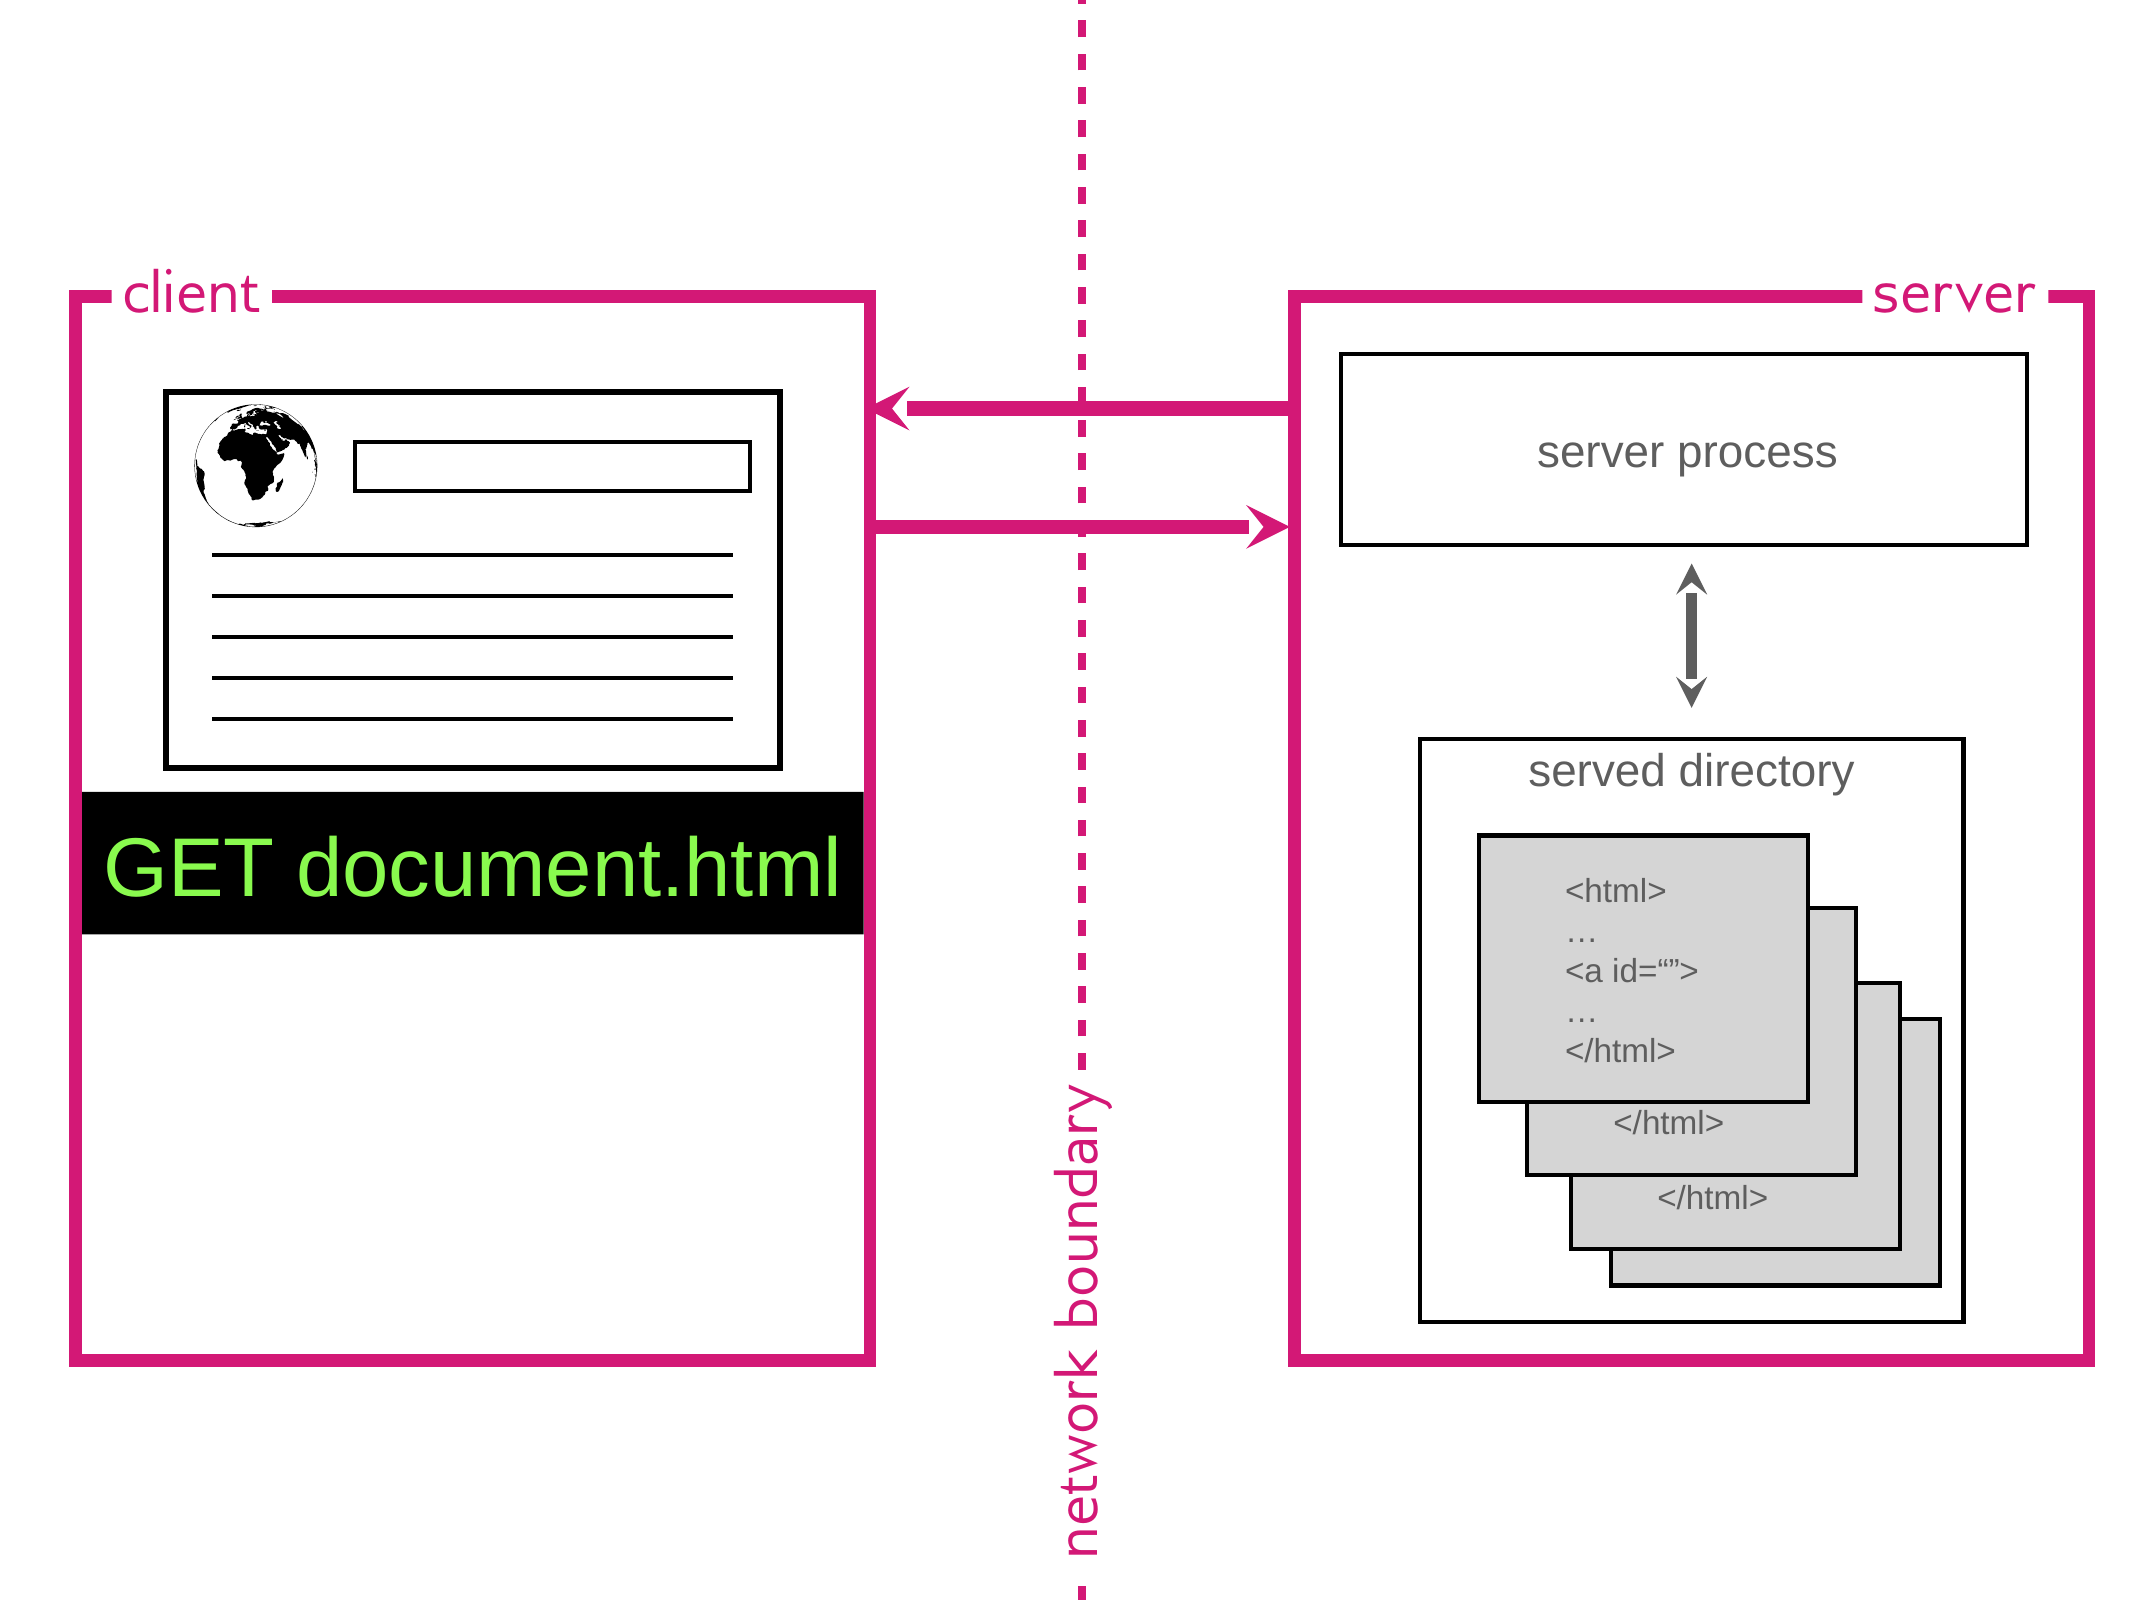

client

server

server process

served directory

<html>
…
<a id=“”>
…
</html>

<html>
…
<a id=“”>
…
</html>

<html>
…
<a id=“”>
…
</html>

<html>
…
<a id=“”>
…
</html>

GET document.html

<html>
…
<a id=“”>
…
</html>
network boundary